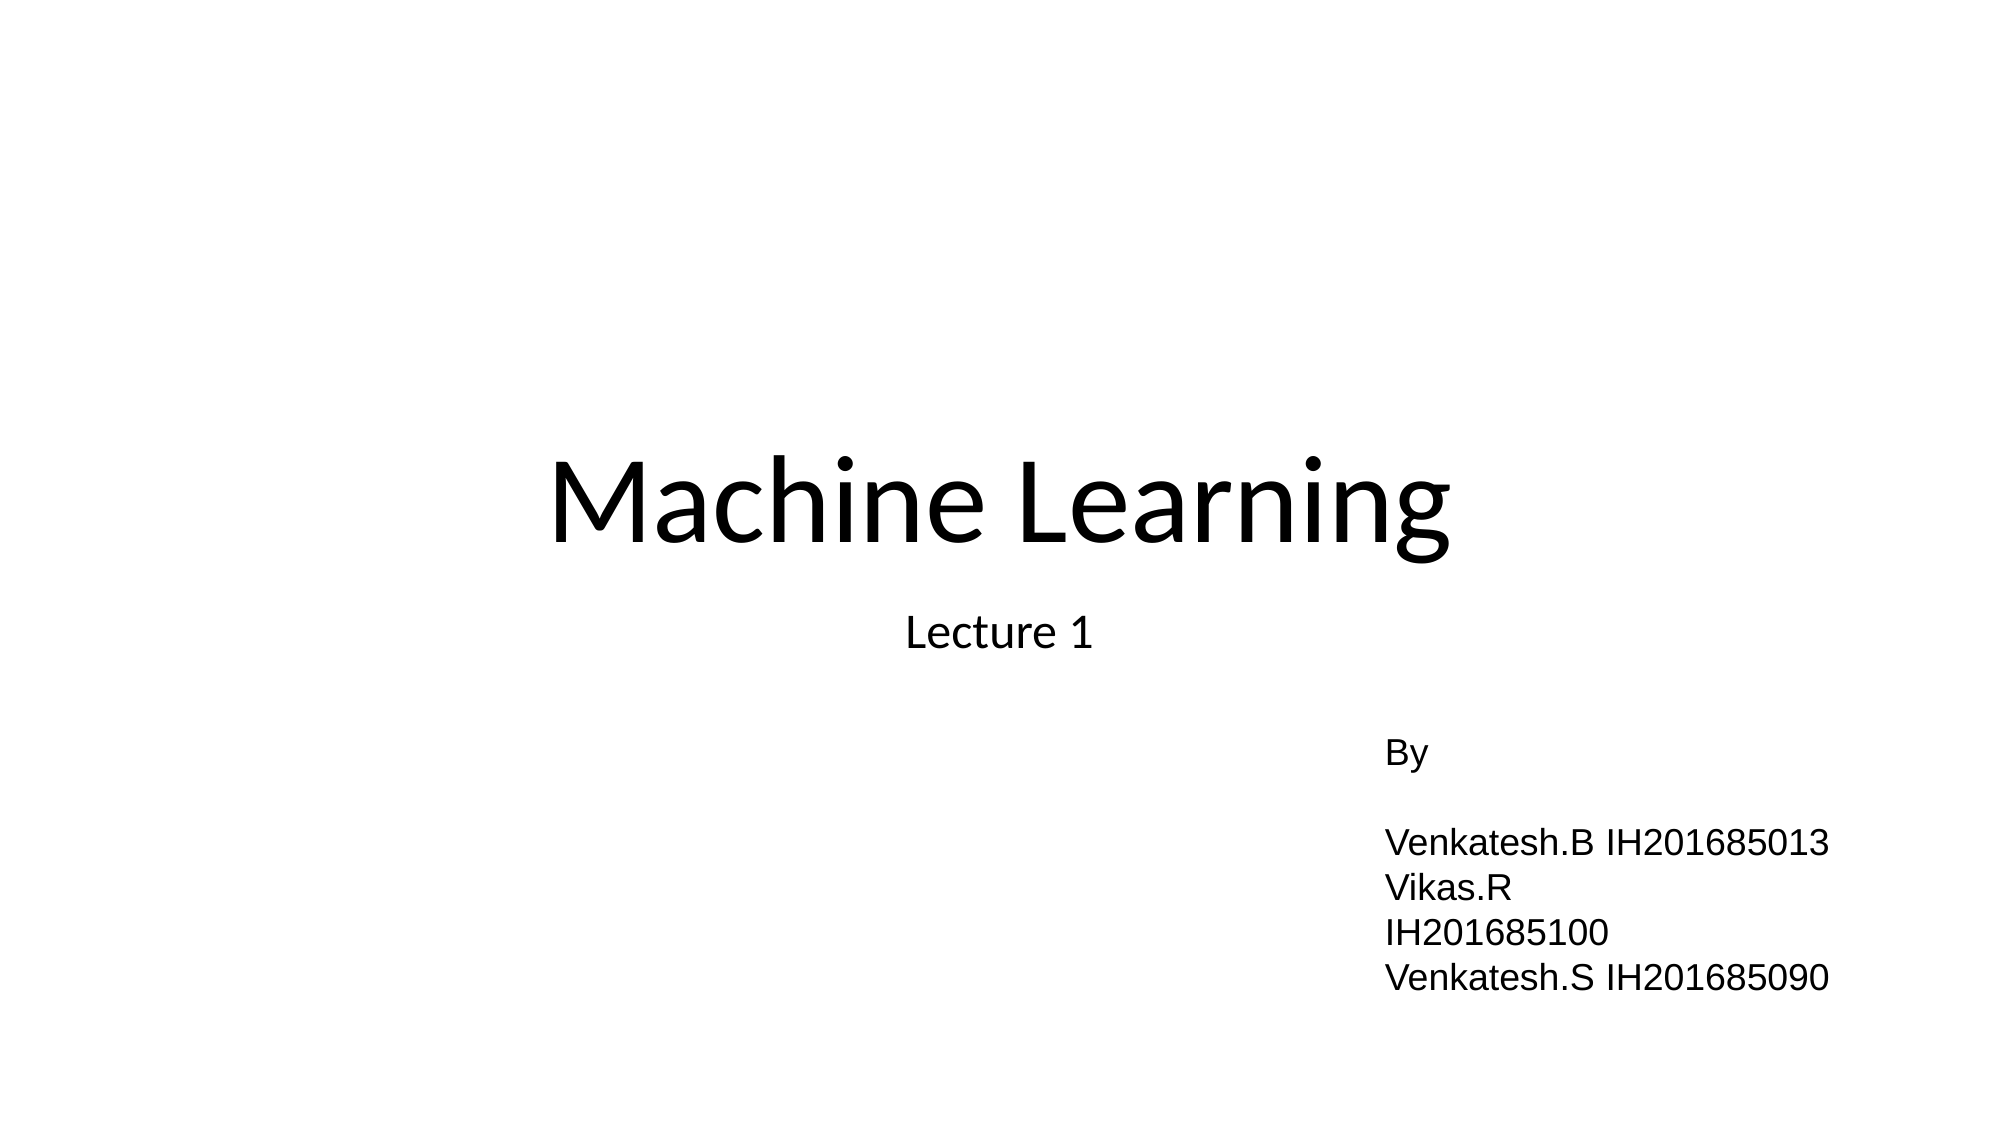

Machine Learning
Lecture 1
By

Venkatesh.B IH201685013
Vikas.R 		IH201685100
Venkatesh.S IH201685090